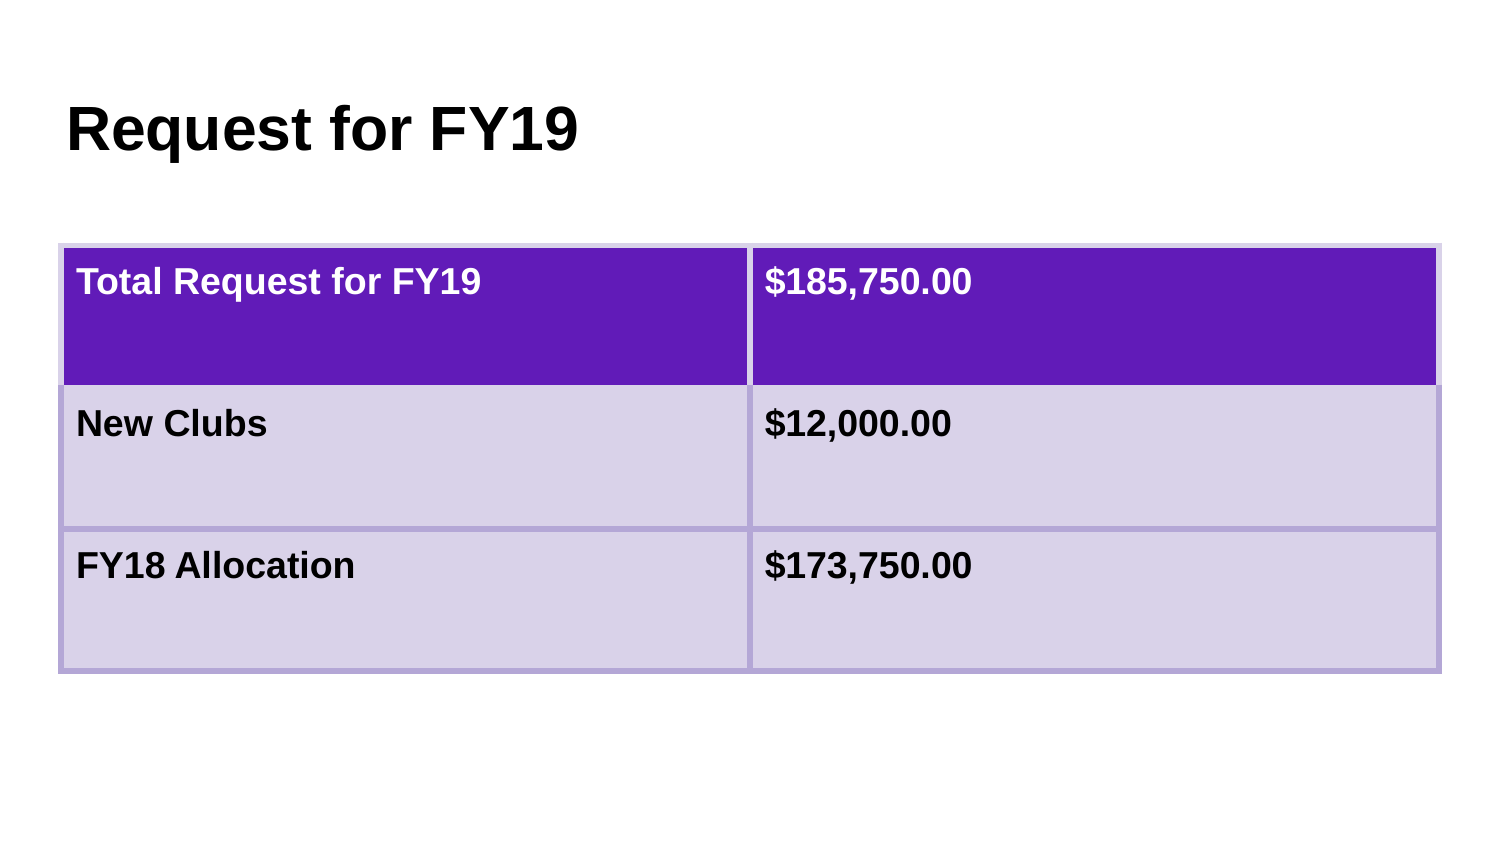

# Request for FY19
| Total Request for FY19 | $185,750.00 |
| --- | --- |
| New Clubs | $12,000.00 |
| FY18 Allocation | $173,750.00 |